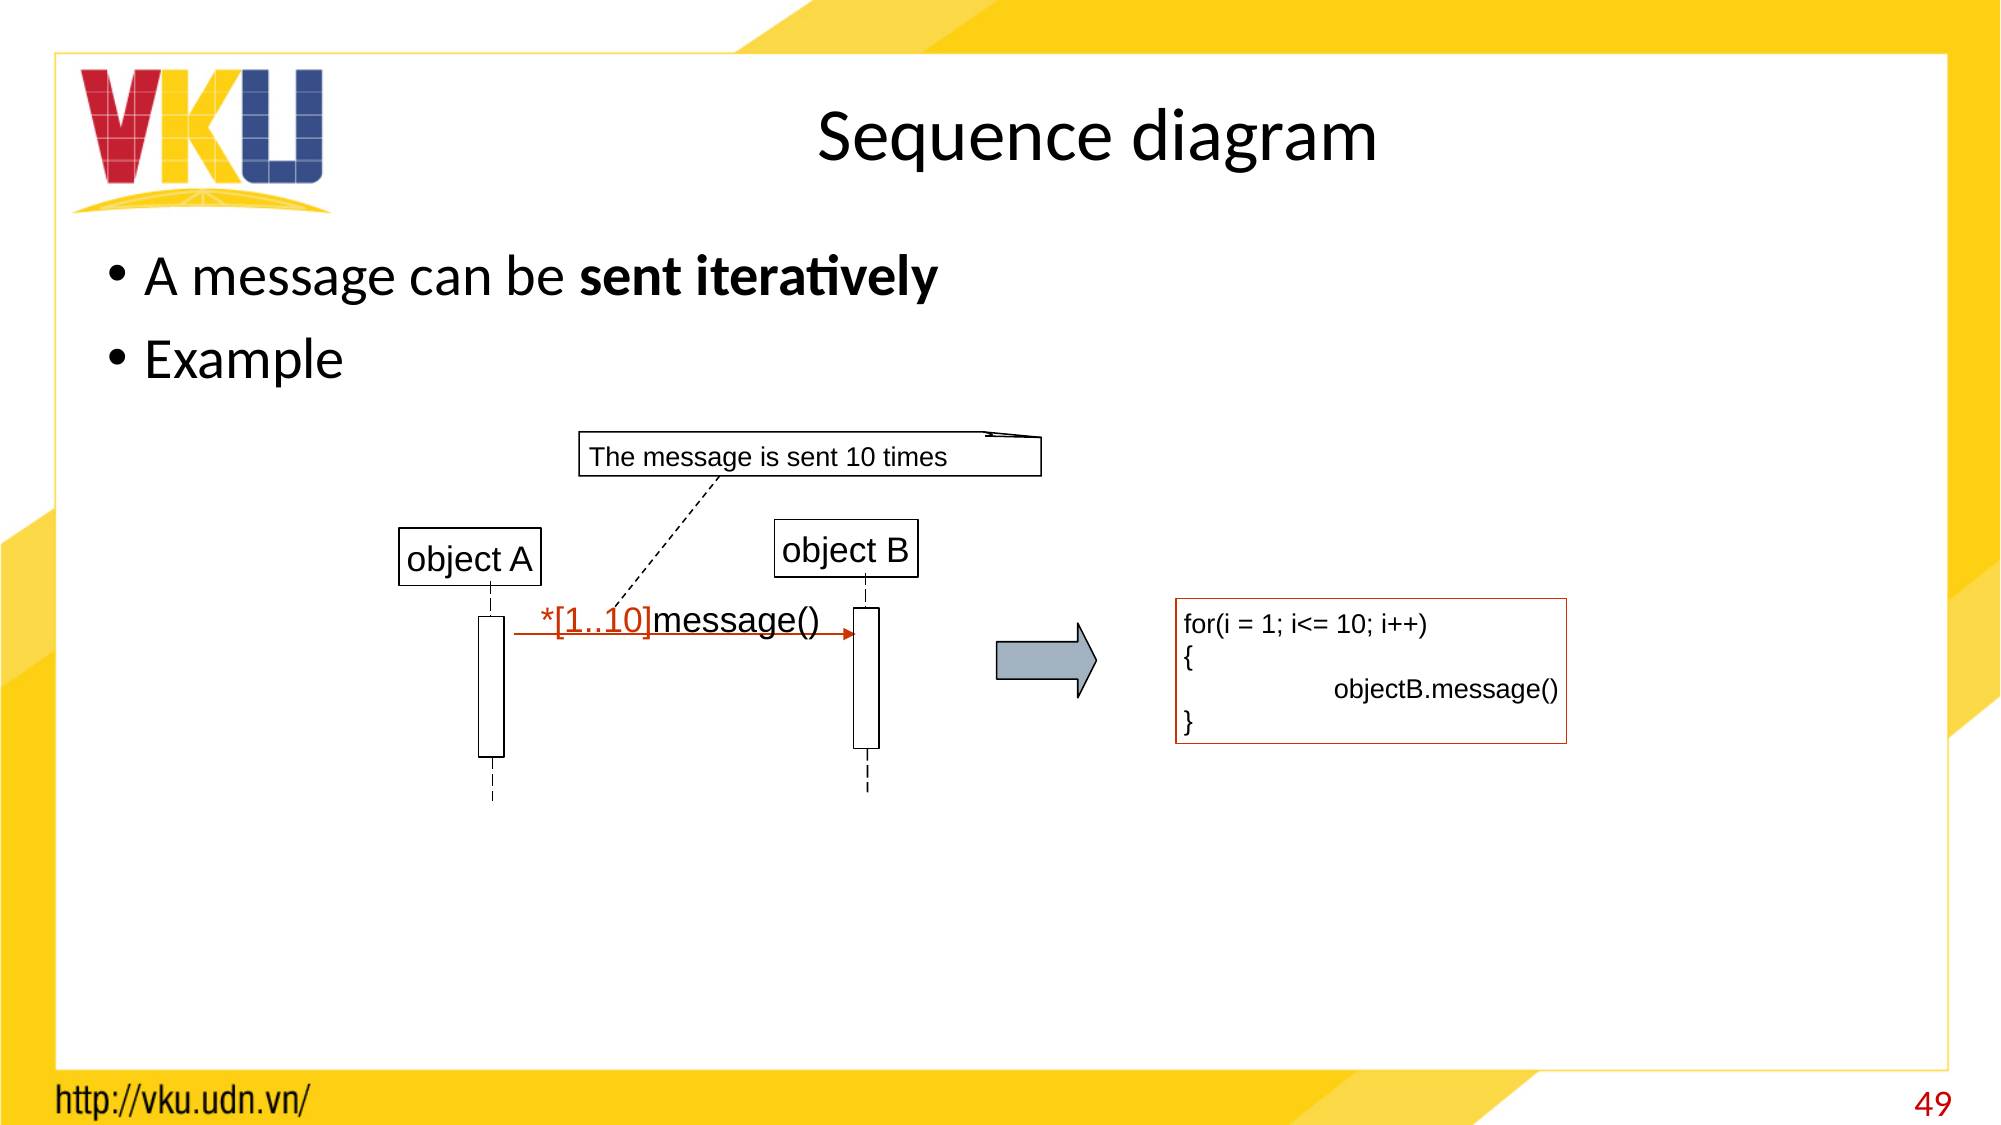

# Sequence diagram
A message can be sent iteratively
Example
The message is sent 10 times

object B
object A

*[1..10]message()
for(i = 1; i<= 10; i++)
{
	objectB.message()
}

49